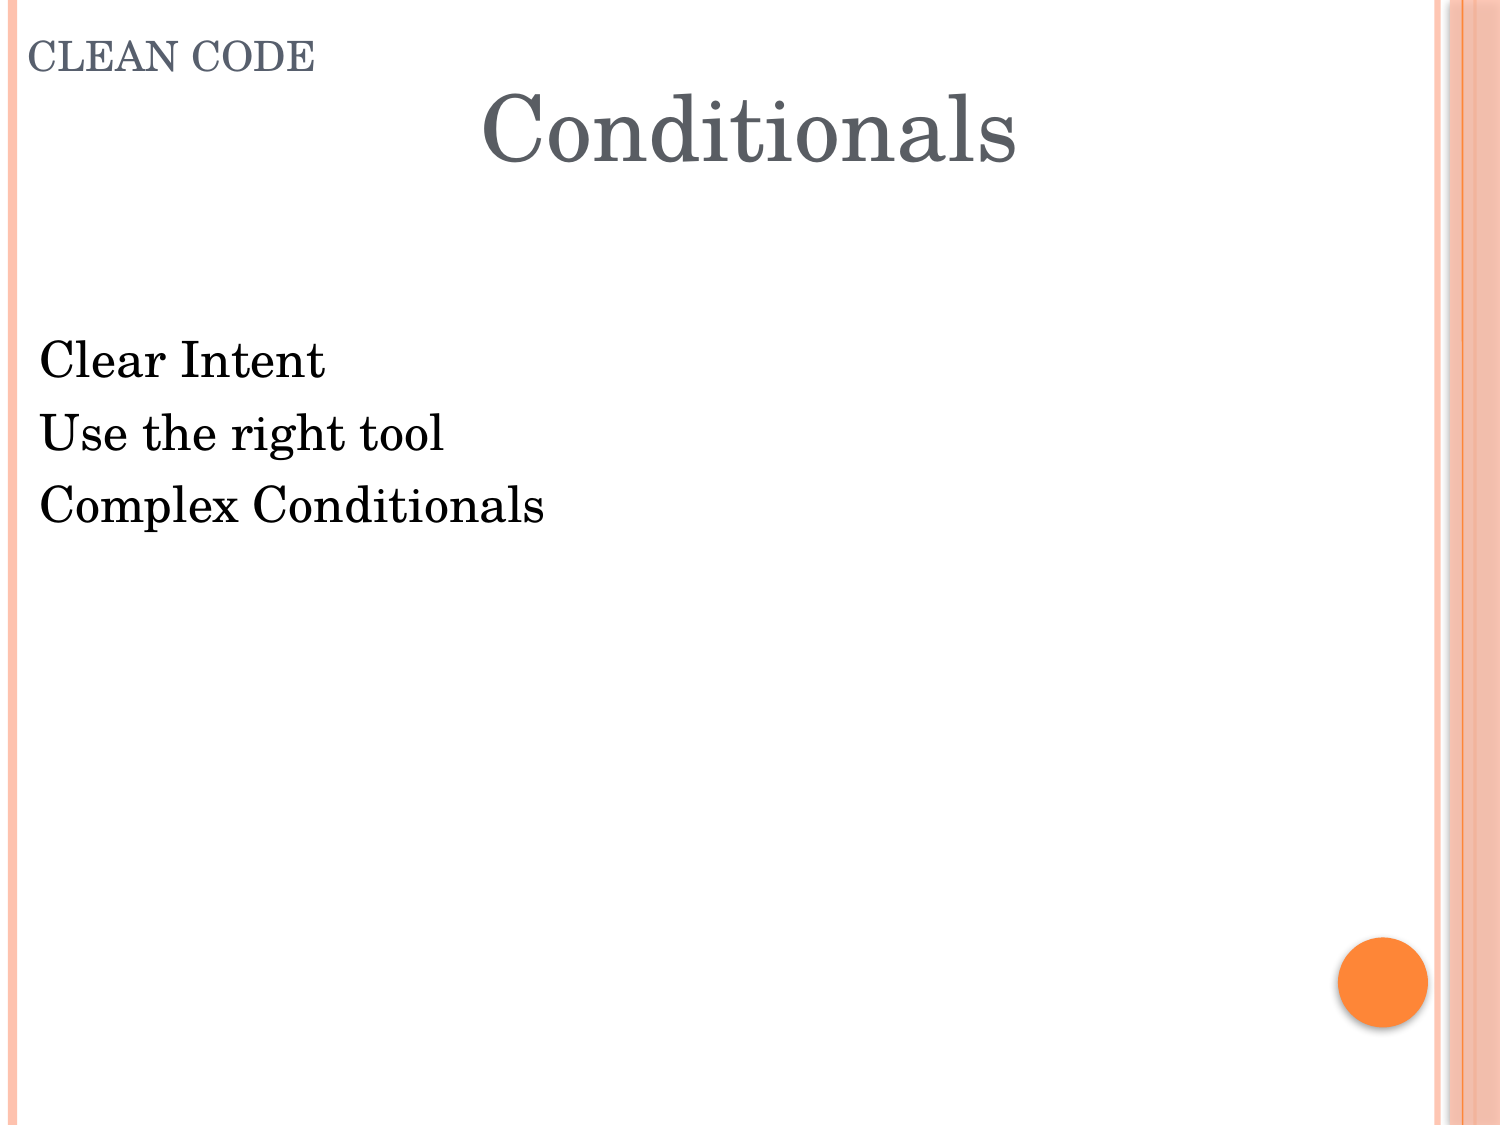

# Clean Code
Conditionals

Clear Intent
Use the right tool
Complex Conditionals